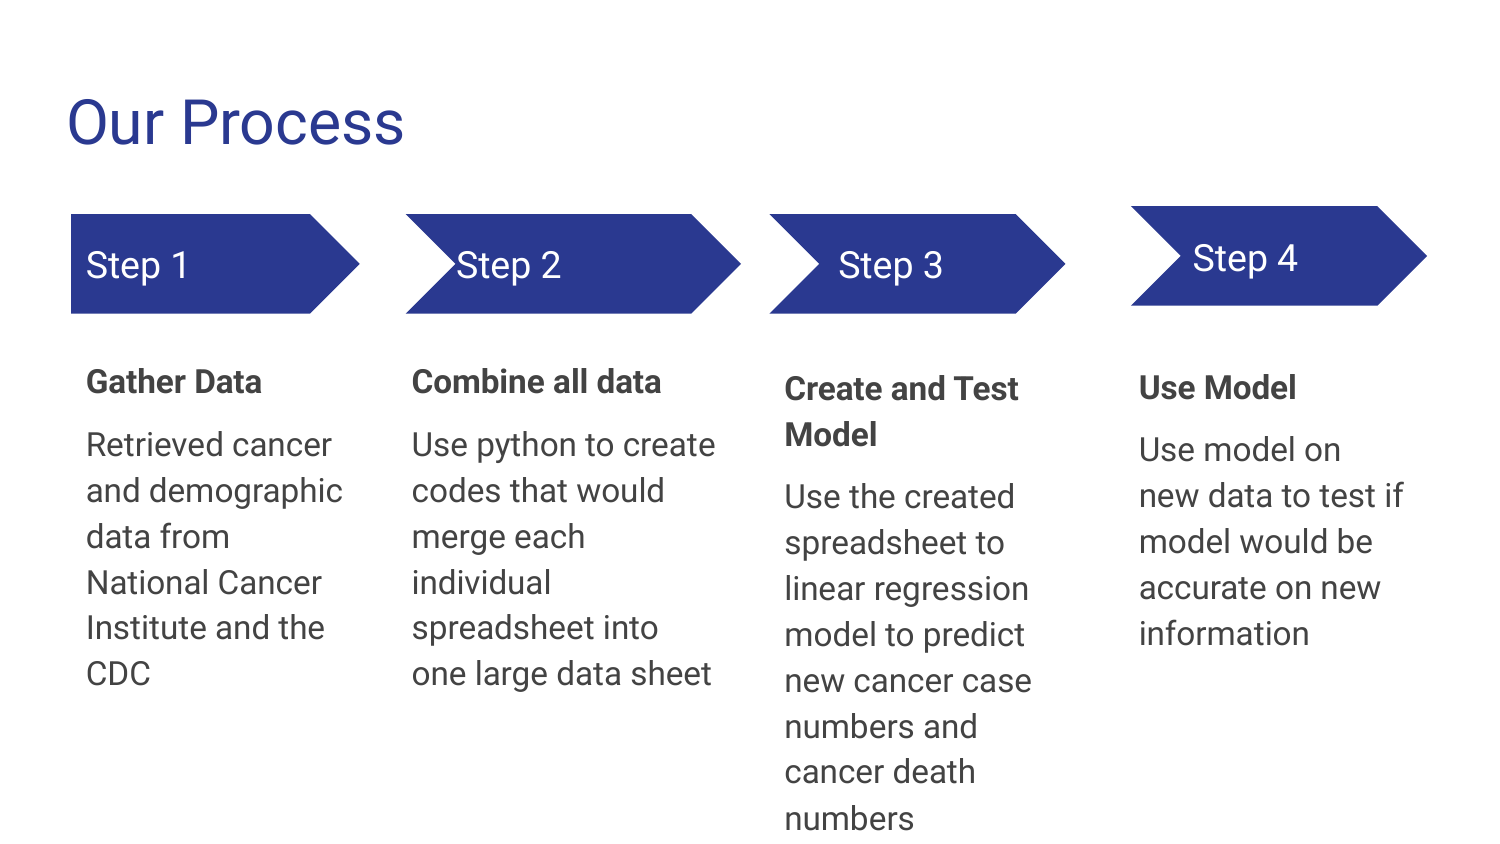

# Our Process

Step 4
Step 1
Step 2
Step 3
Gather Data
Retrieved cancer and demographic data from National Cancer Institute and the CDC
Combine all data
Use python to create codes that would merge each individual spreadsheet into one large data sheet
Use Model
Use model on new data to test if model would be accurate on new information
Create and Test Model
Use the created spreadsheet to linear regression model to predict new cancer case numbers and cancer death numbers